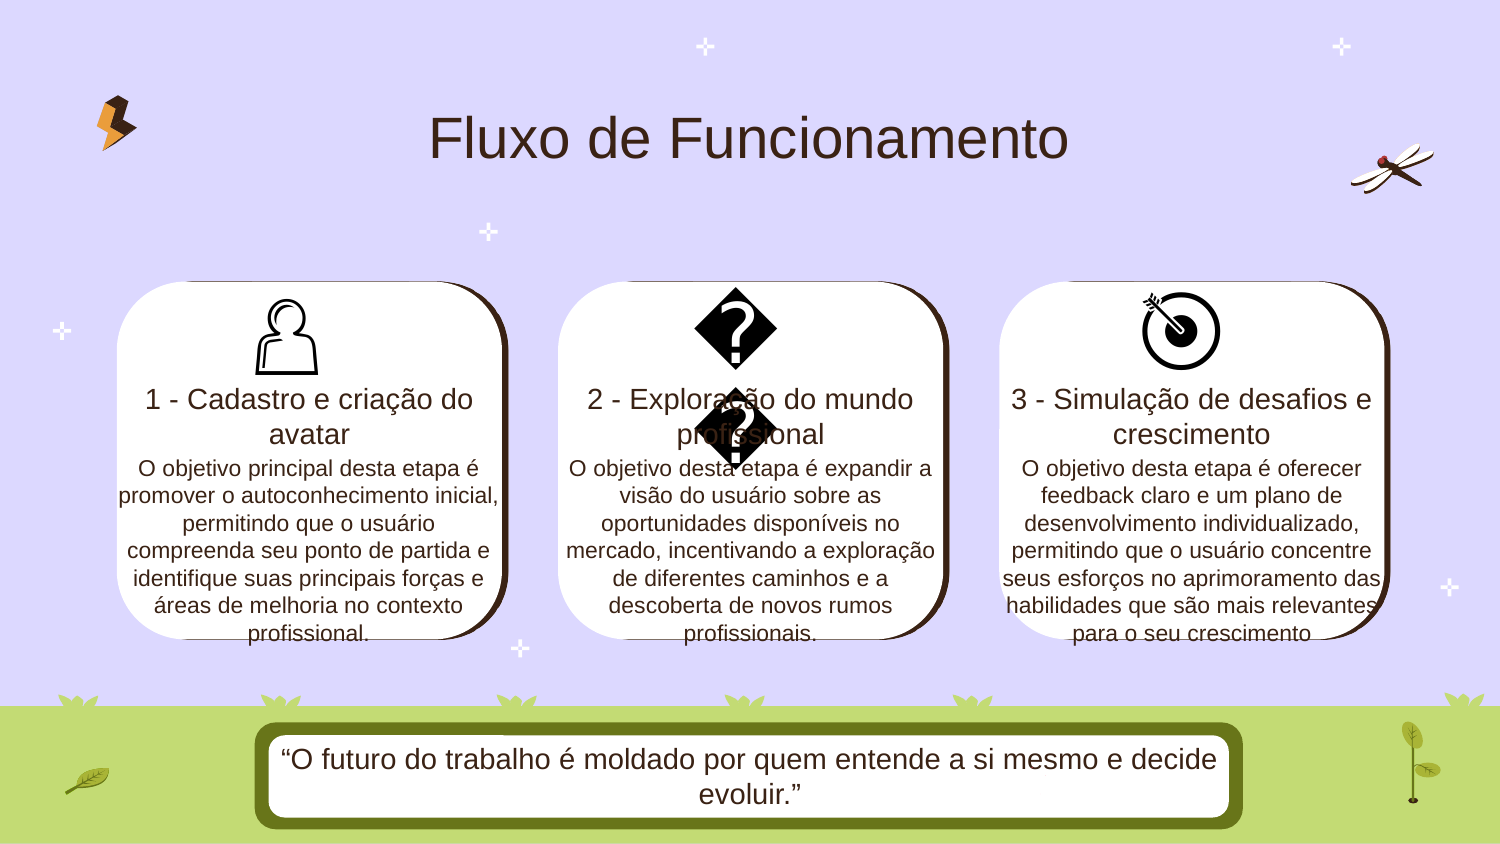

# Fluxo de Funcionamento

🎯
👤
🗺️

1 - Cadastro e criação do avatar
2 - Exploração do mundo profissional
3 - Simulação de desafios e crescimento
O objetivo principal desta etapa é promover o autoconhecimento inicial, permitindo que o usuário compreenda seu ponto de partida e identifique suas principais forças e áreas de melhoria no contexto profissional.
O objetivo desta etapa é expandir a visão do usuário sobre as oportunidades disponíveis no mercado, incentivando a exploração de diferentes caminhos e a descoberta de novos rumos profissionais.
O objetivo desta etapa é oferecer feedback claro e um plano de desenvolvimento individualizado, permitindo que o usuário concentre seus esforços no aprimoramento das habilidades que são mais relevantes para o seu crescimento

“O futuro do trabalho é moldado por quem entende a si mesmo e decide evoluir.”